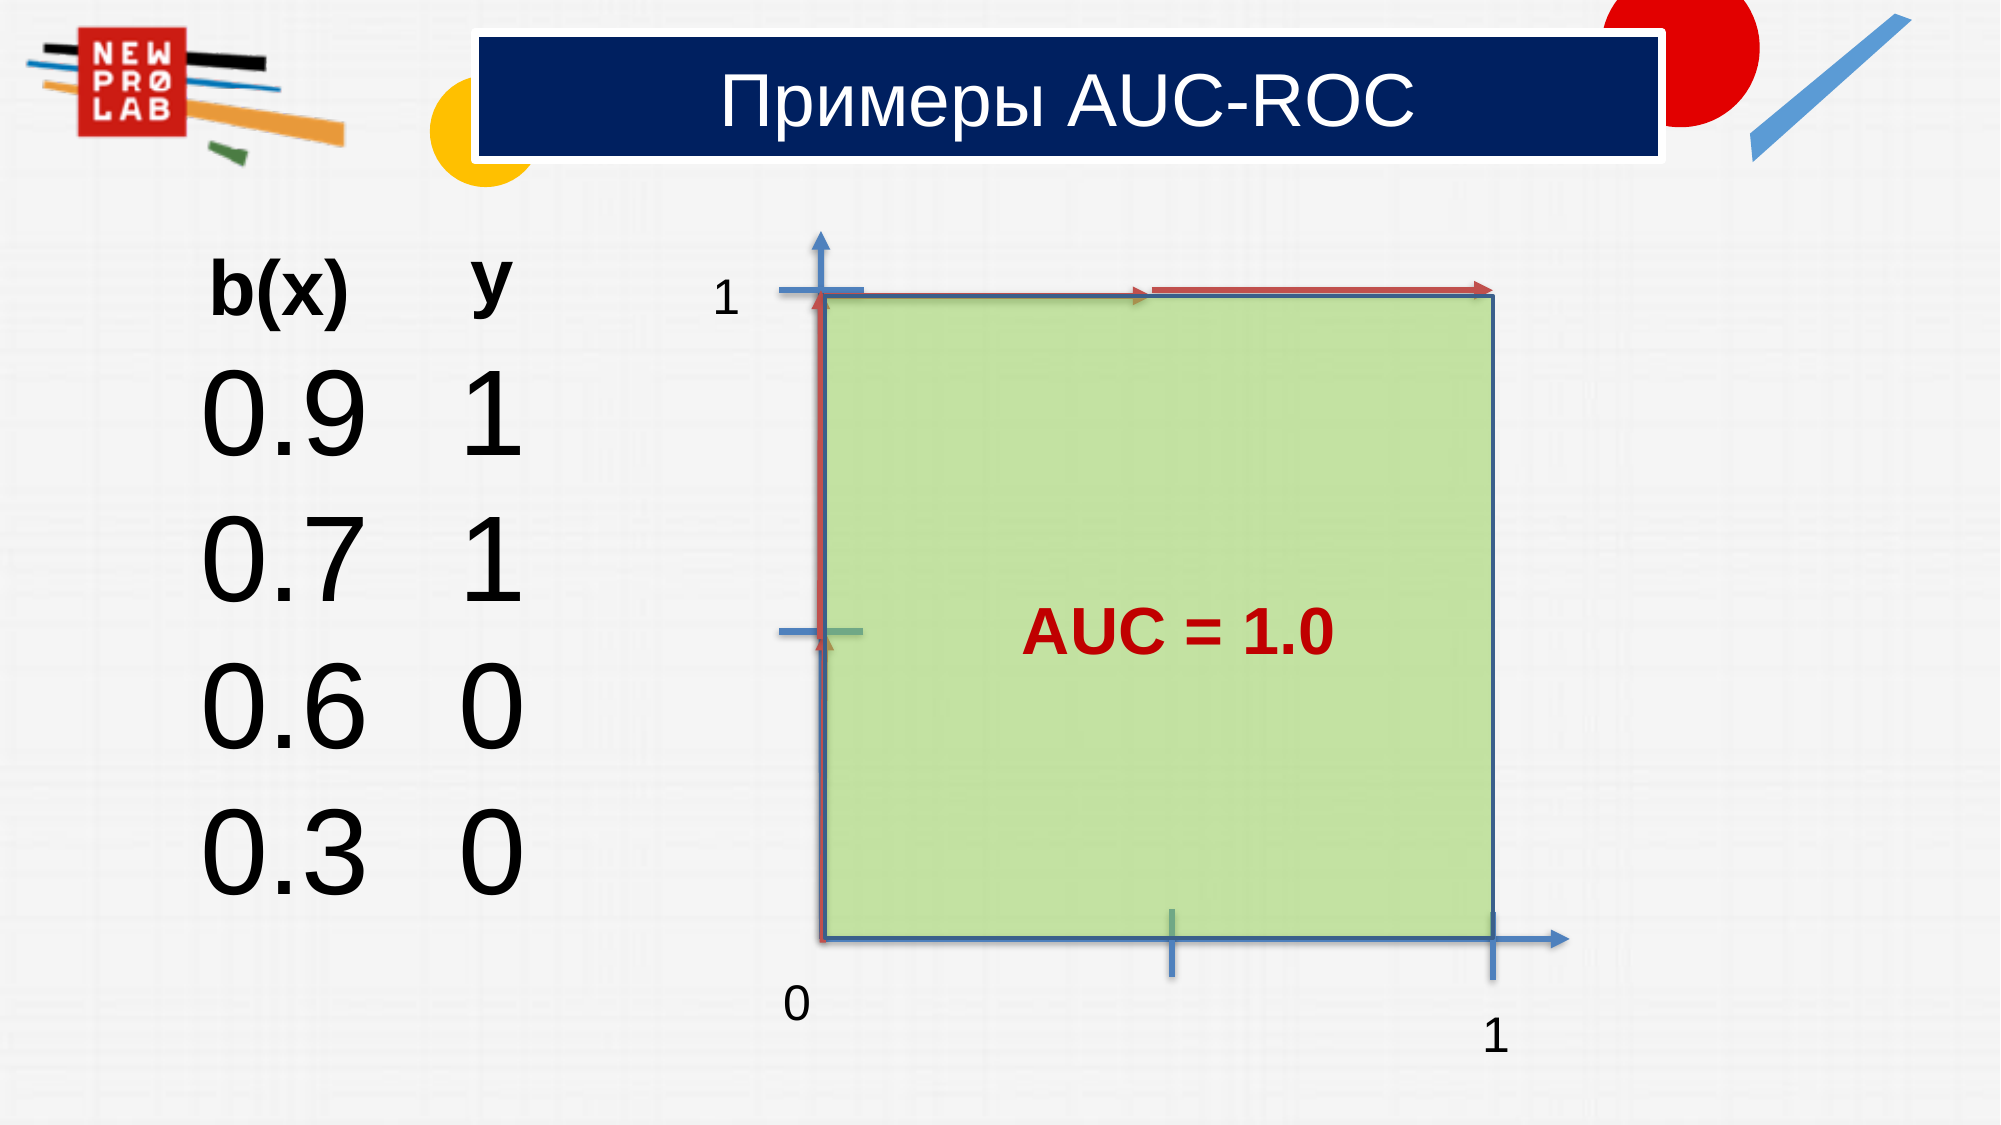

# Примеры AUC-ROC
y
b(x)
1

0.9
0.7
0.6
0.3
1
1
0
0
AUC = 1.0
0
1